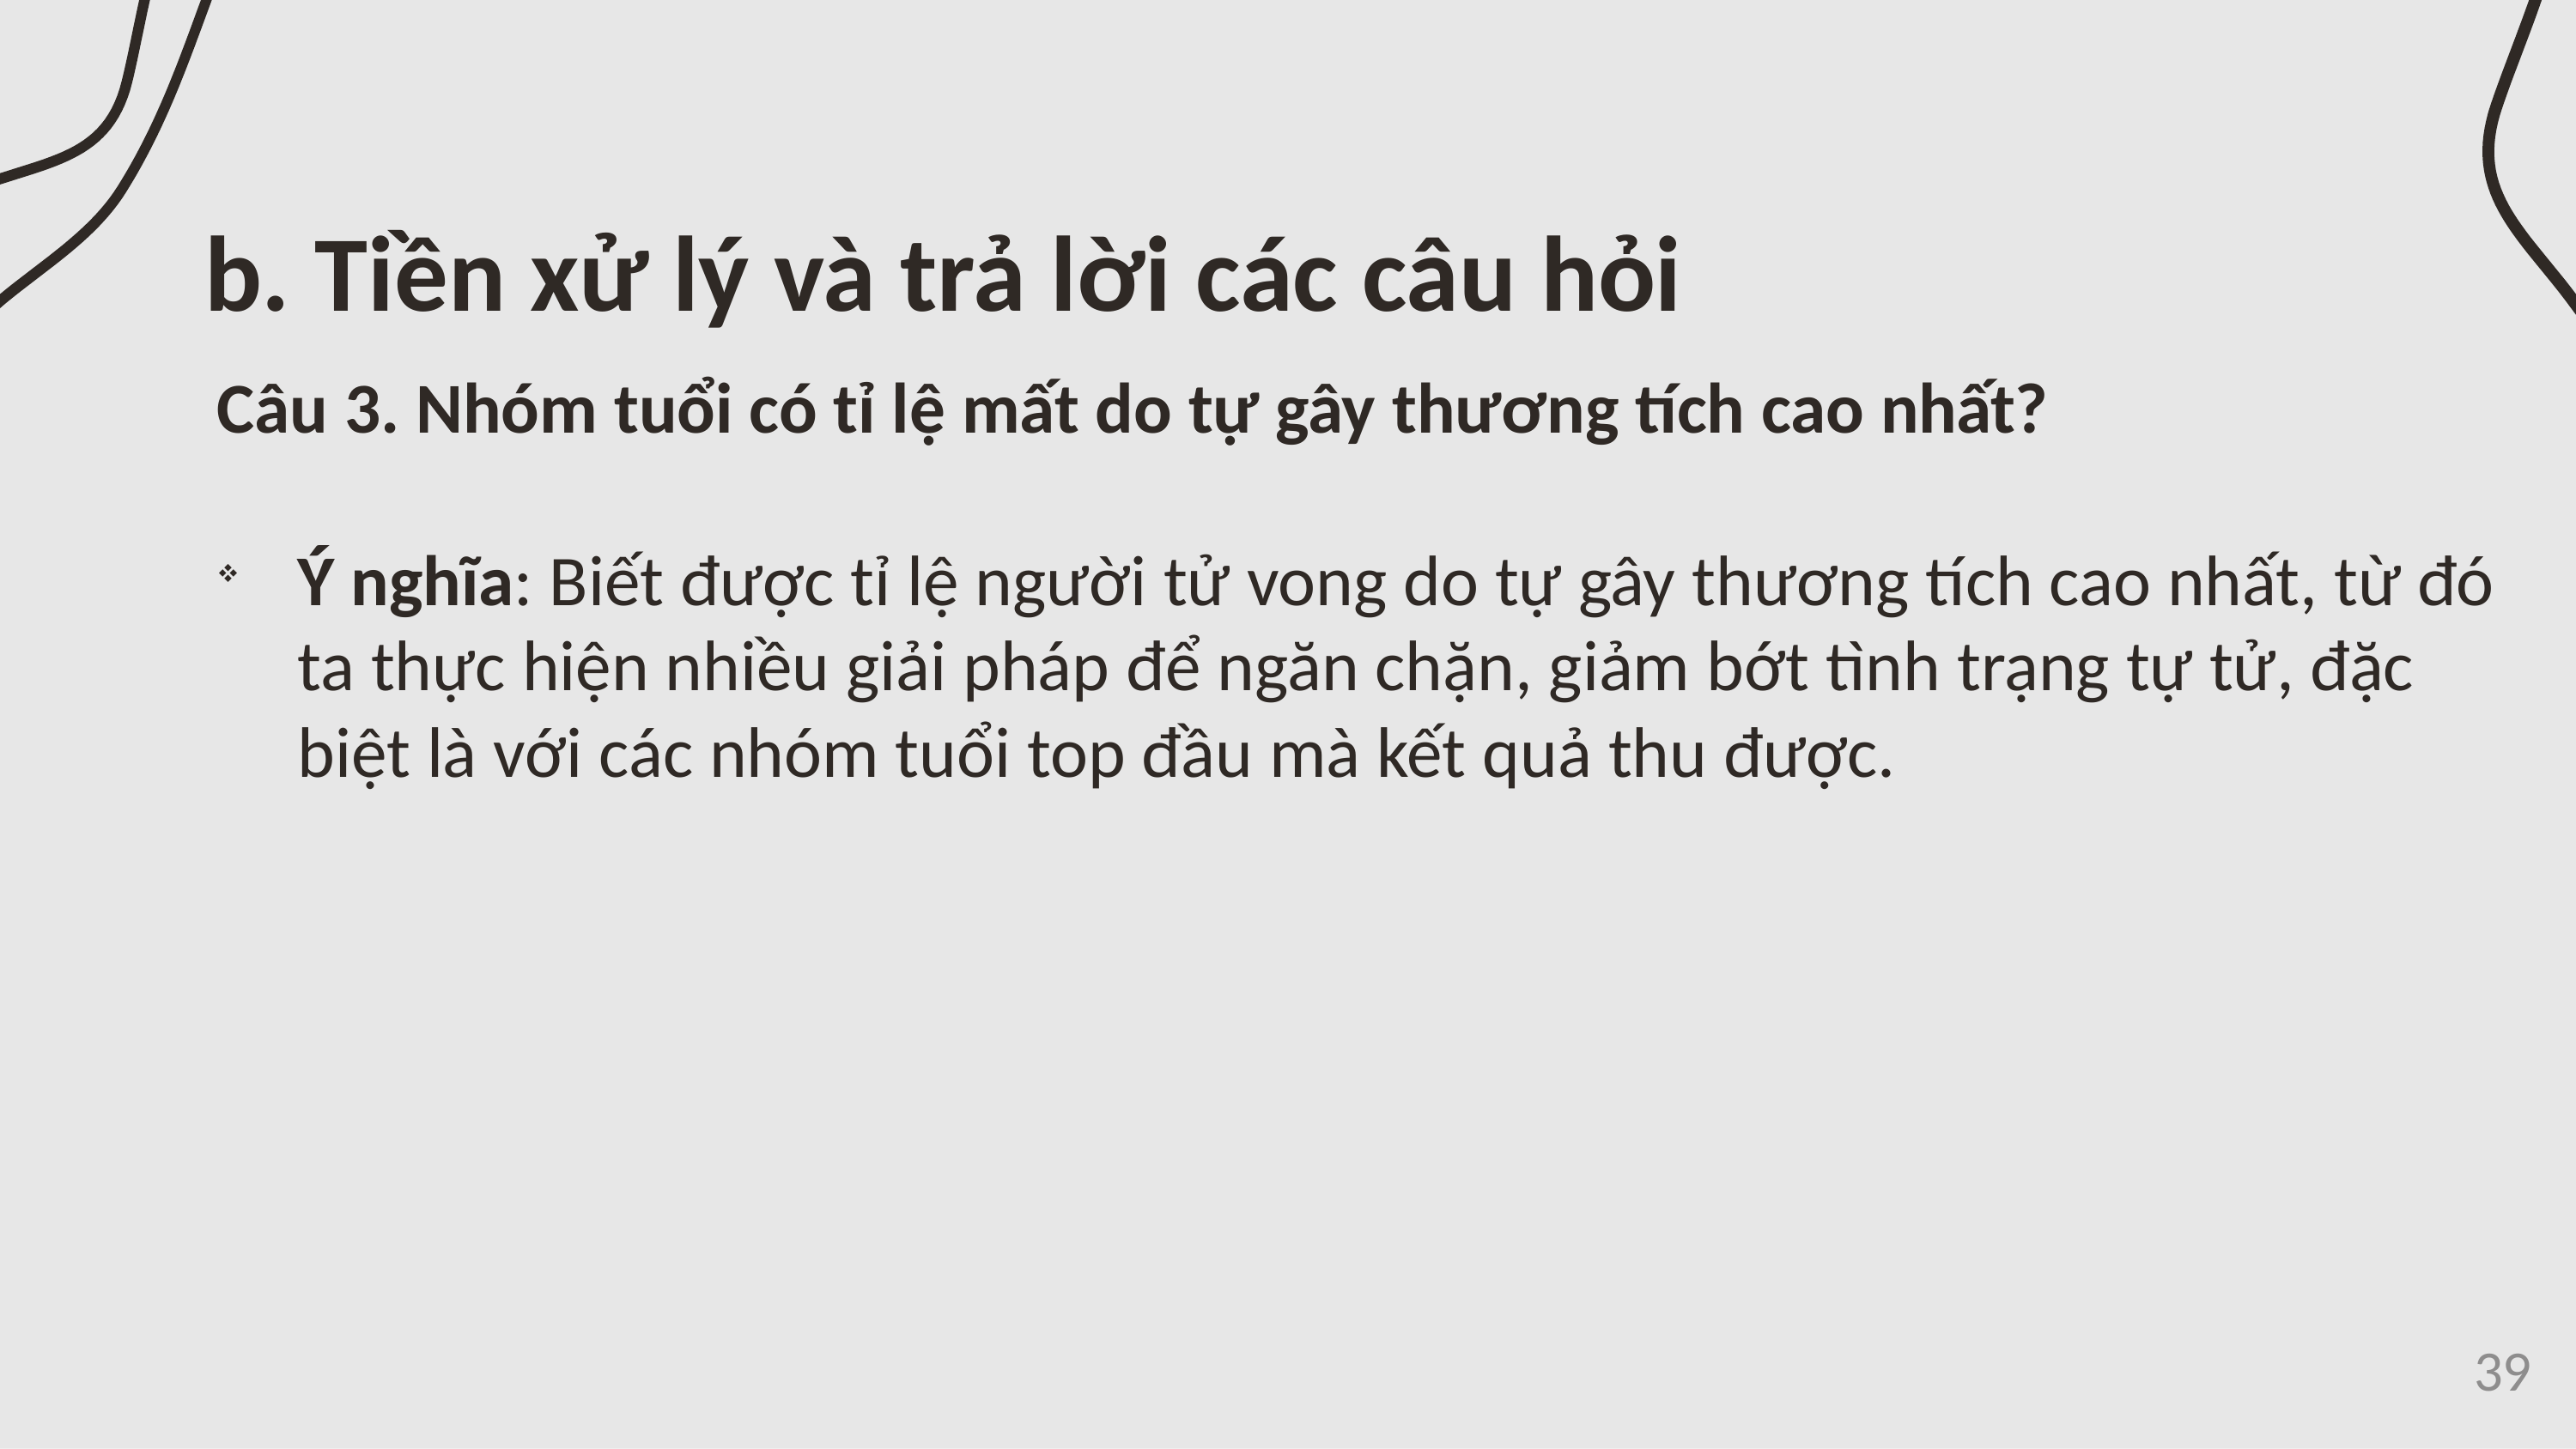

# b. Tiền xử lý và trả lời các câu hỏi
Câu 3. Nhóm tuổi có tỉ lệ mất do tự gây thương tích cao nhất?
Ý nghĩa: Biết được tỉ lệ người tử vong do tự gây thương tích cao nhất, từ đó ta thực hiện nhiều giải pháp để ngăn chặn, giảm bớt tình trạng tự tử, đặc
biệt là với các nhóm tuổi top đầu mà kết quả thu được.
39